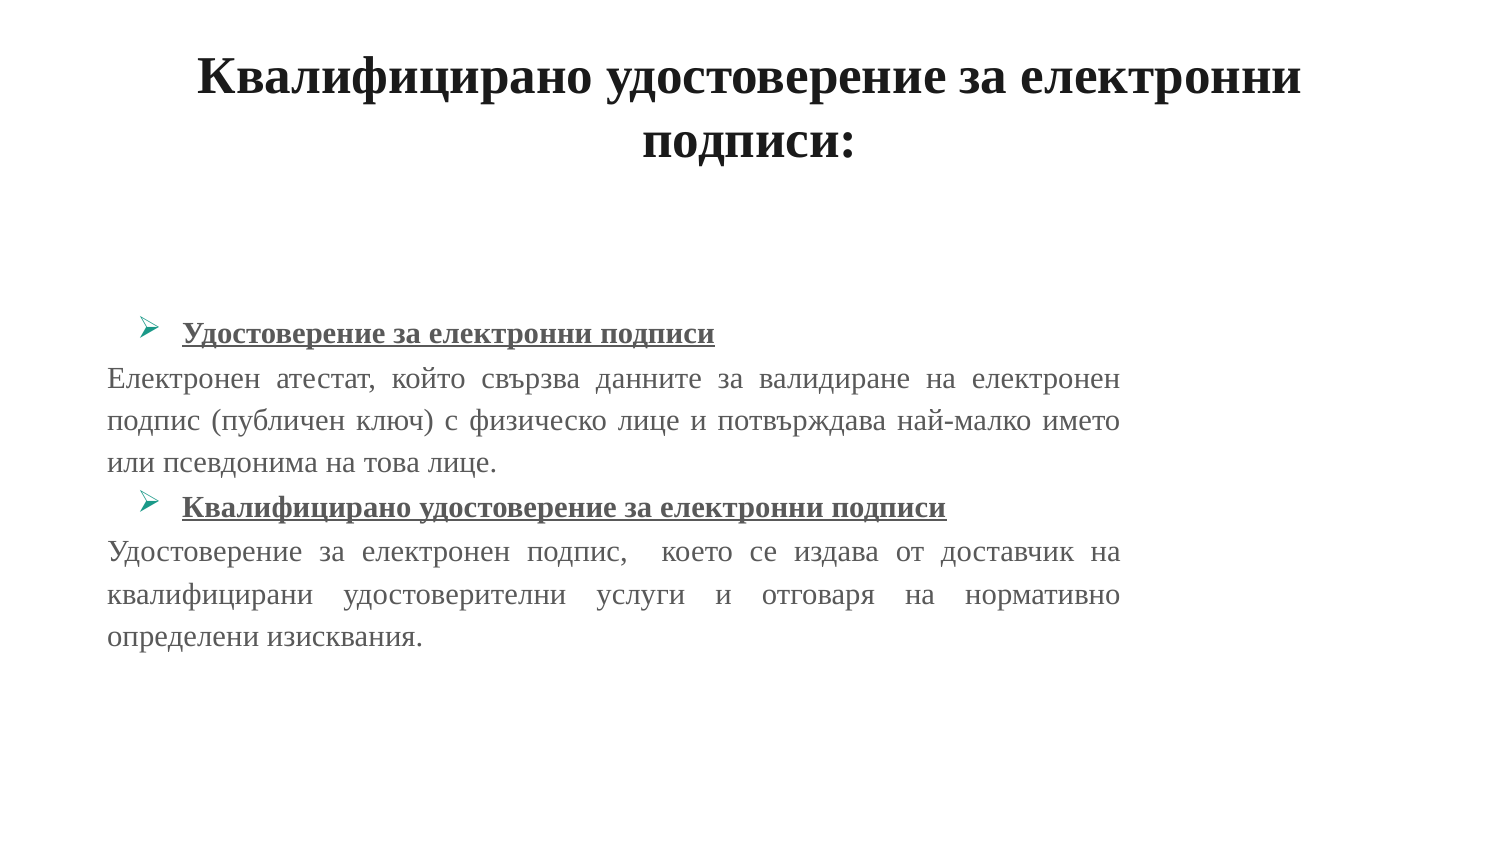

# Квалифицирано удостоверение за електронни подписи:
Удостоверение за електронни подписи
Електронен атестат, който свързва данните за валидиране на електронен подпис (публичен ключ) с физическо лице и потвърждава най-малко името или псевдонима на това лице.
Квалифицирано удостоверение за електронни подписи
Удостоверение за електронен подпис,  което се издава от доставчик на квалифицирани удостоверителни услуги и отговаря на нормативно определени изисквания.